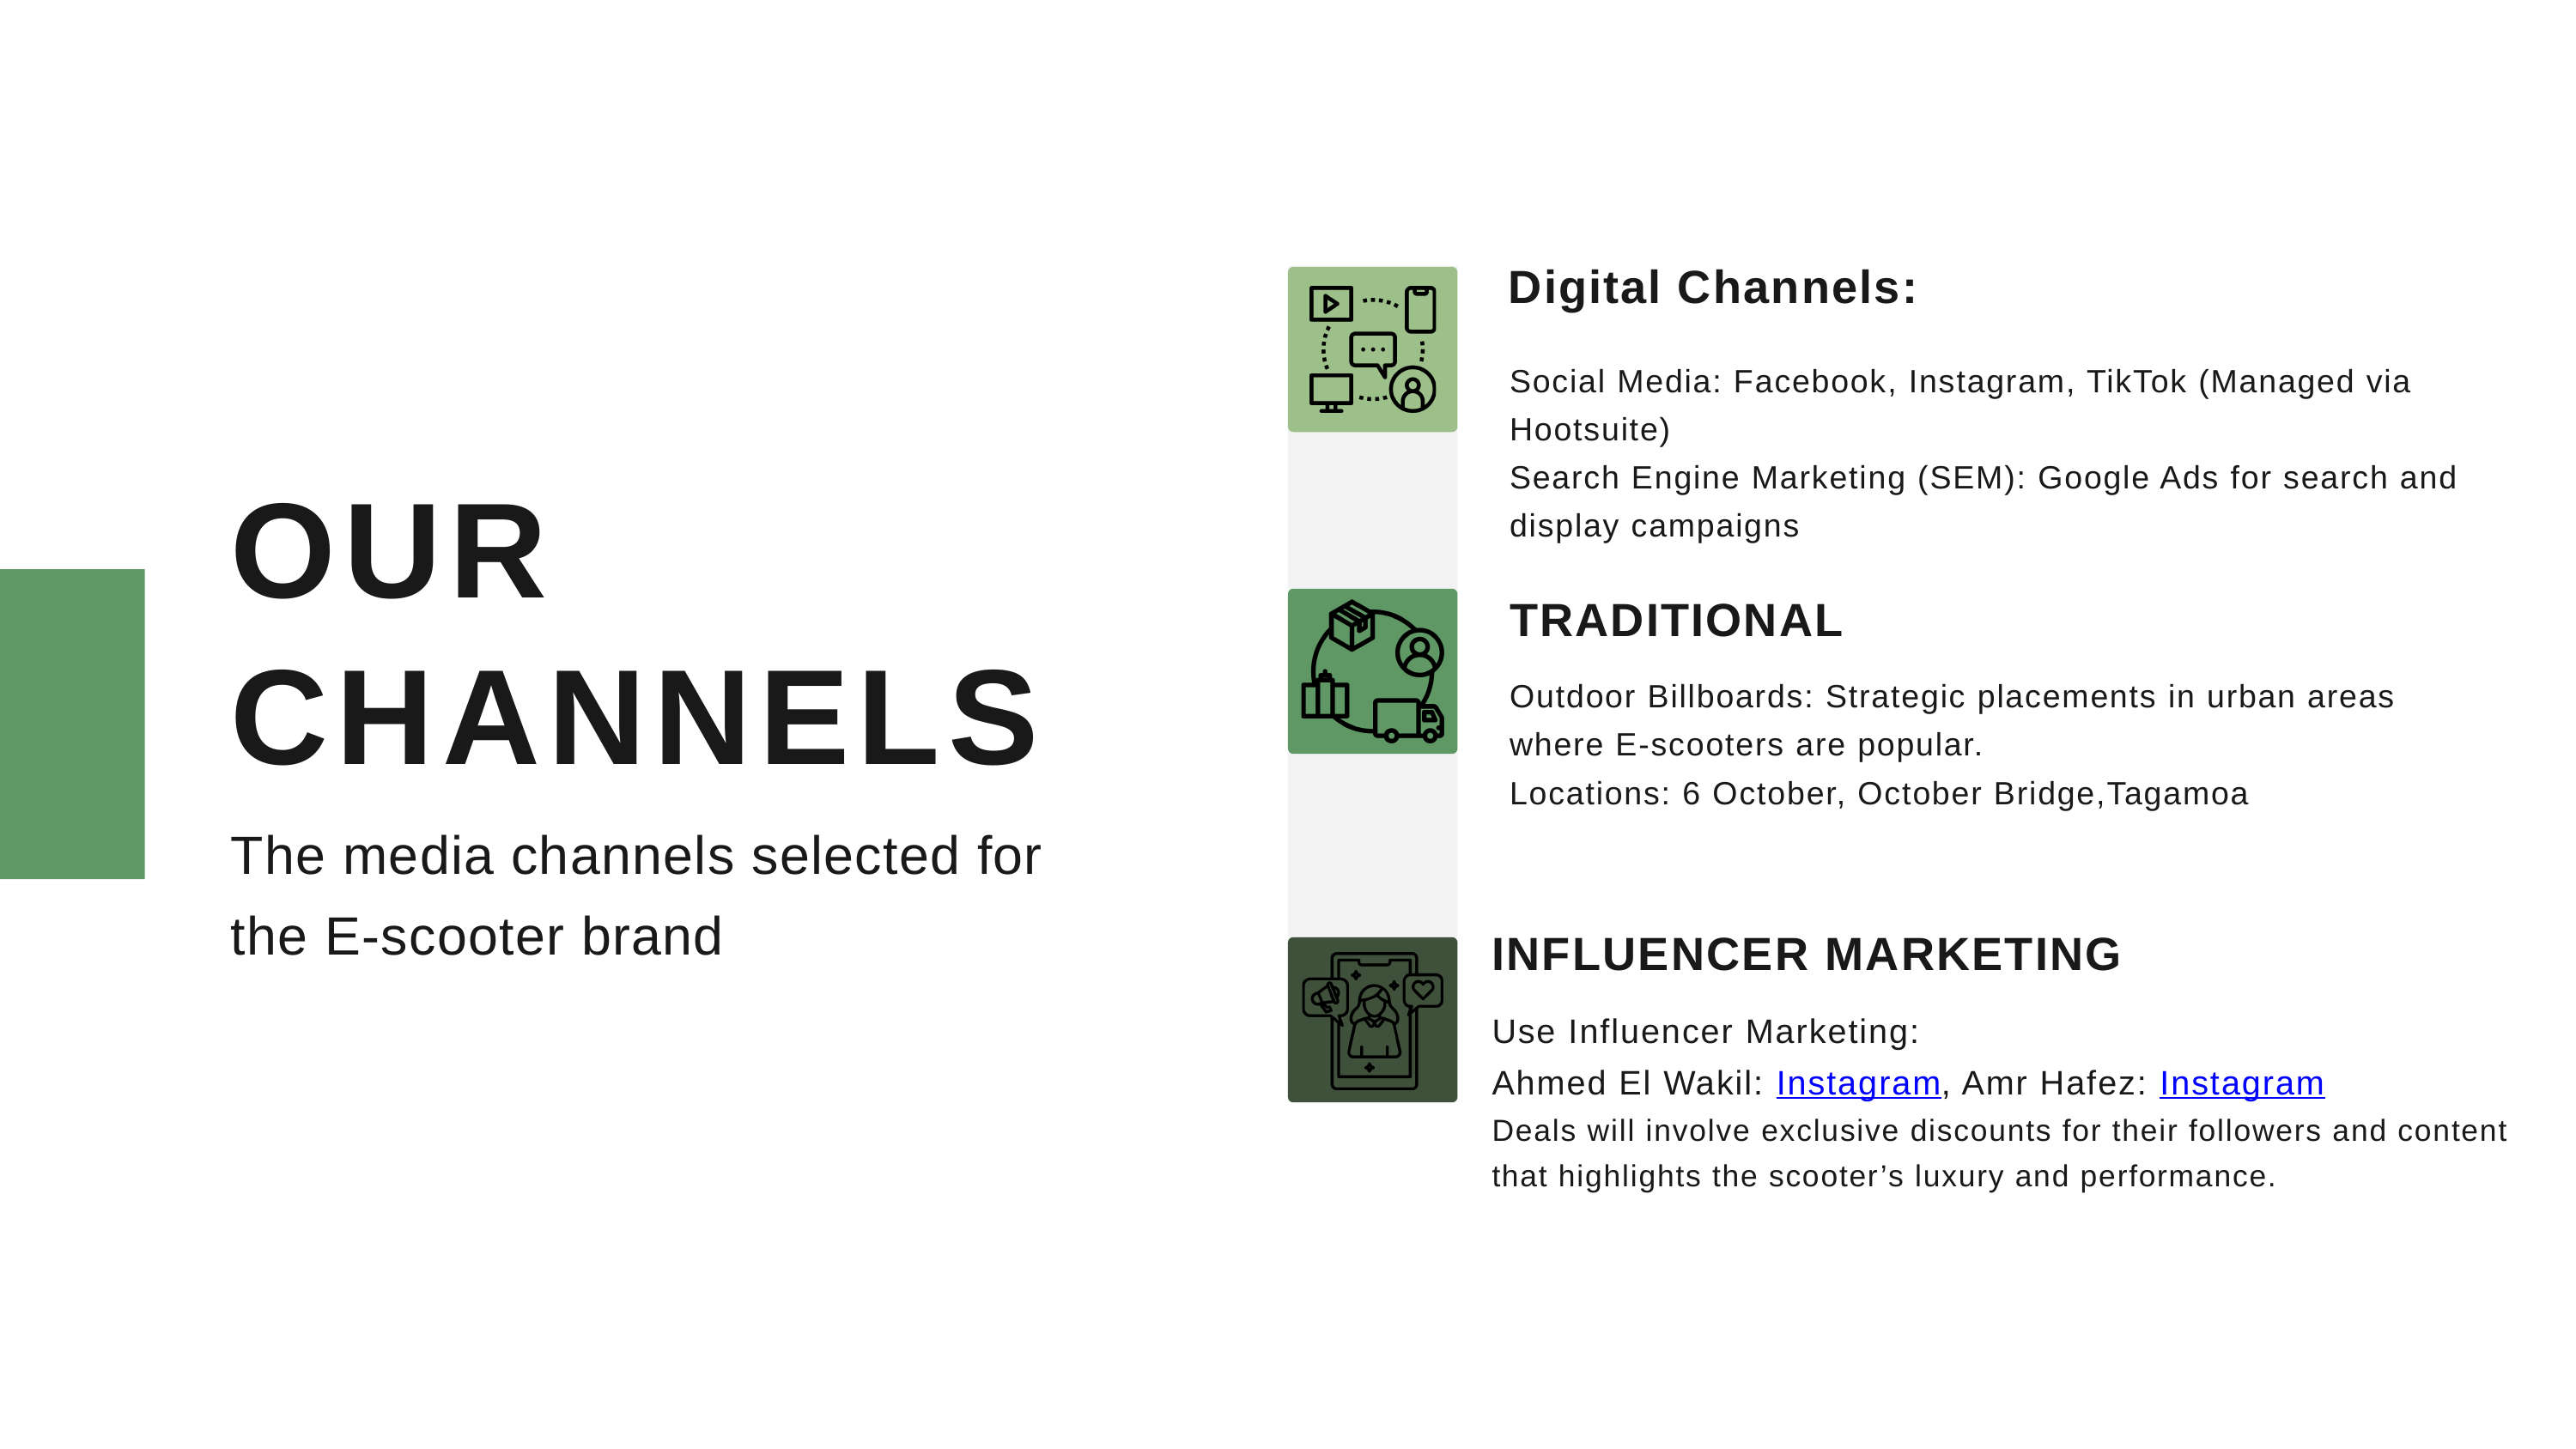

Digital Channels:

Social Media: Facebook, Instagram, TikTok (Managed via Hootsuite)
Search Engine Marketing (SEM): Google Ads for search and display campaigns

OUR CHANNELS

TRADITIONAL
Outdoor Billboards: Strategic placements in urban areas where E-scooters are popular.
Locations: 6 October, October Bridge,Tagamoa

The media channels selected for
the E-scooter brand
INFLUENCER MARKETING
Use Influencer Marketing:
Ahmed El Wakil: Instagram, Amr Hafez: Instagram
Deals will involve exclusive discounts for their followers and content that highlights the scooter’s luxury and performance.